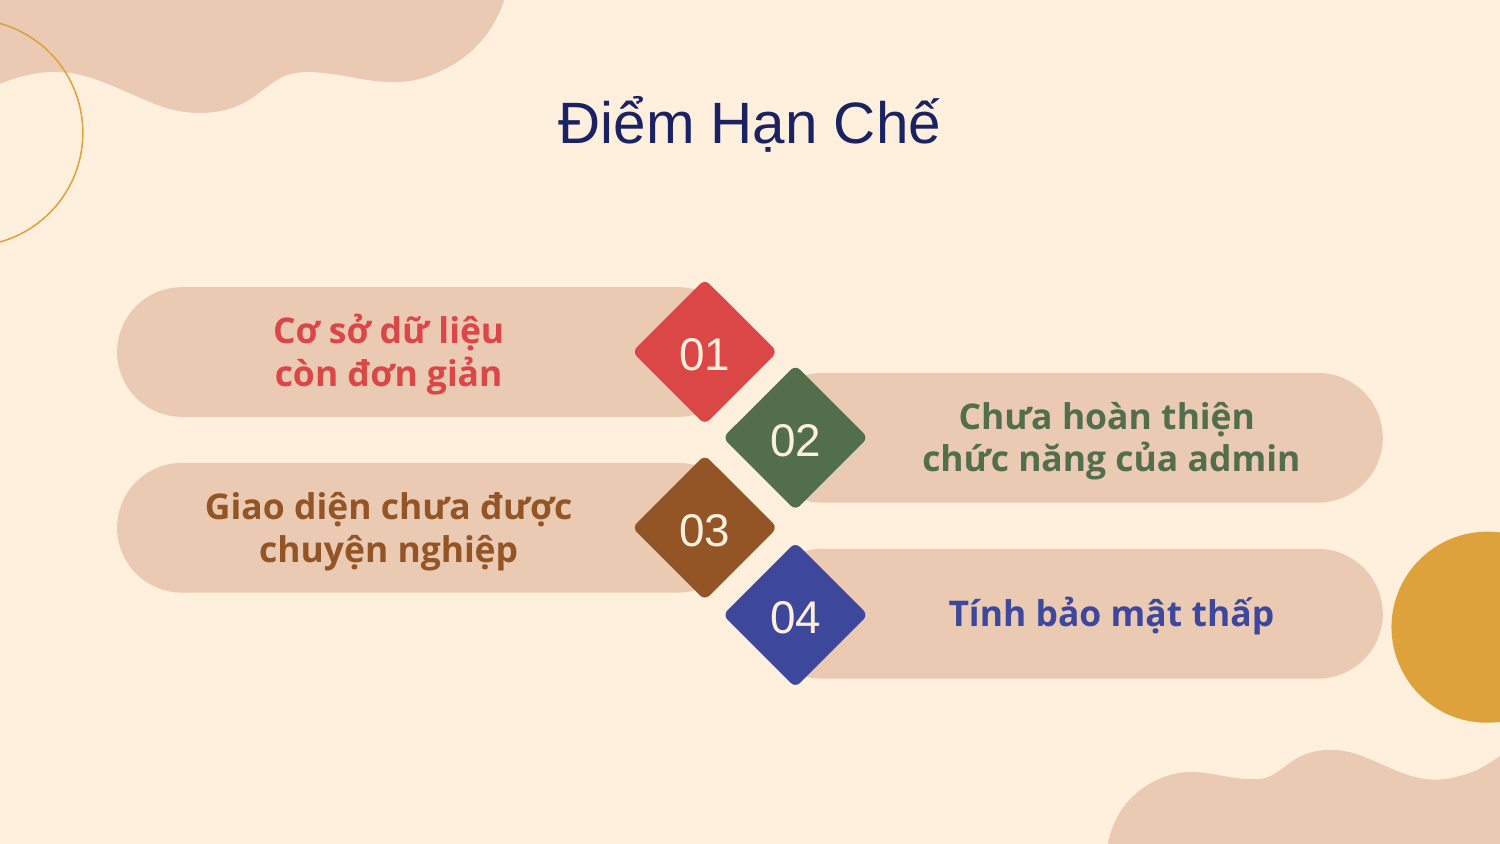

# Điểm Hạn Chế
01

Cơ sở dữ liệu
còn đơn giản
02

Chưa hoàn thiện
chức năng của admin
03

Giao diện chưa được chuyện nghiệp
04

Tính bảo mật thấp